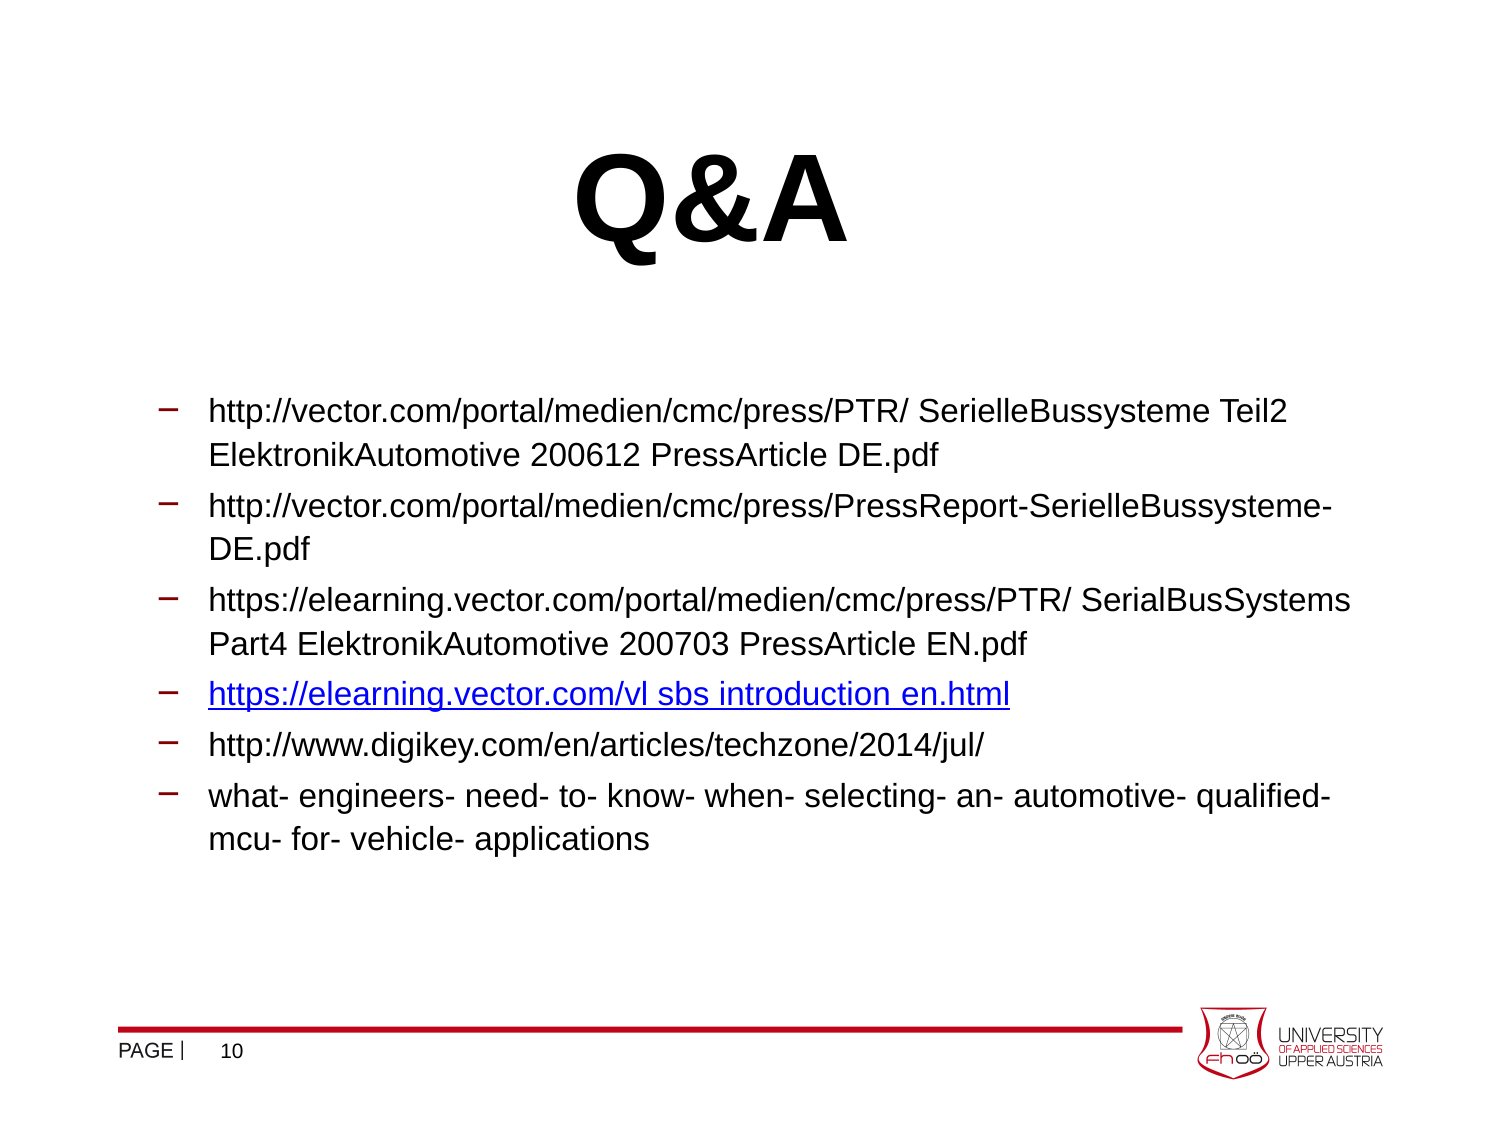

# Q&A
http://vector.com/portal/medien/cmc/press/PTR/ SerielleBussysteme Teil2 ElektronikAutomotive 200612 PressArticle DE.pdf
http://vector.com/portal/medien/cmc/press/PressReport-SerielleBussysteme-DE.pdf
https://elearning.vector.com/portal/medien/cmc/press/PTR/ SerialBusSystems Part4 ElektronikAutomotive 200703 PressArticle EN.pdf
https://elearning.vector.com/vl sbs introduction en.html
http://www.digikey.com/en/articles/techzone/2014/jul/
what- engineers- need- to- know- when- selecting- an- automotive- qualified- mcu- for- vehicle- applications

10